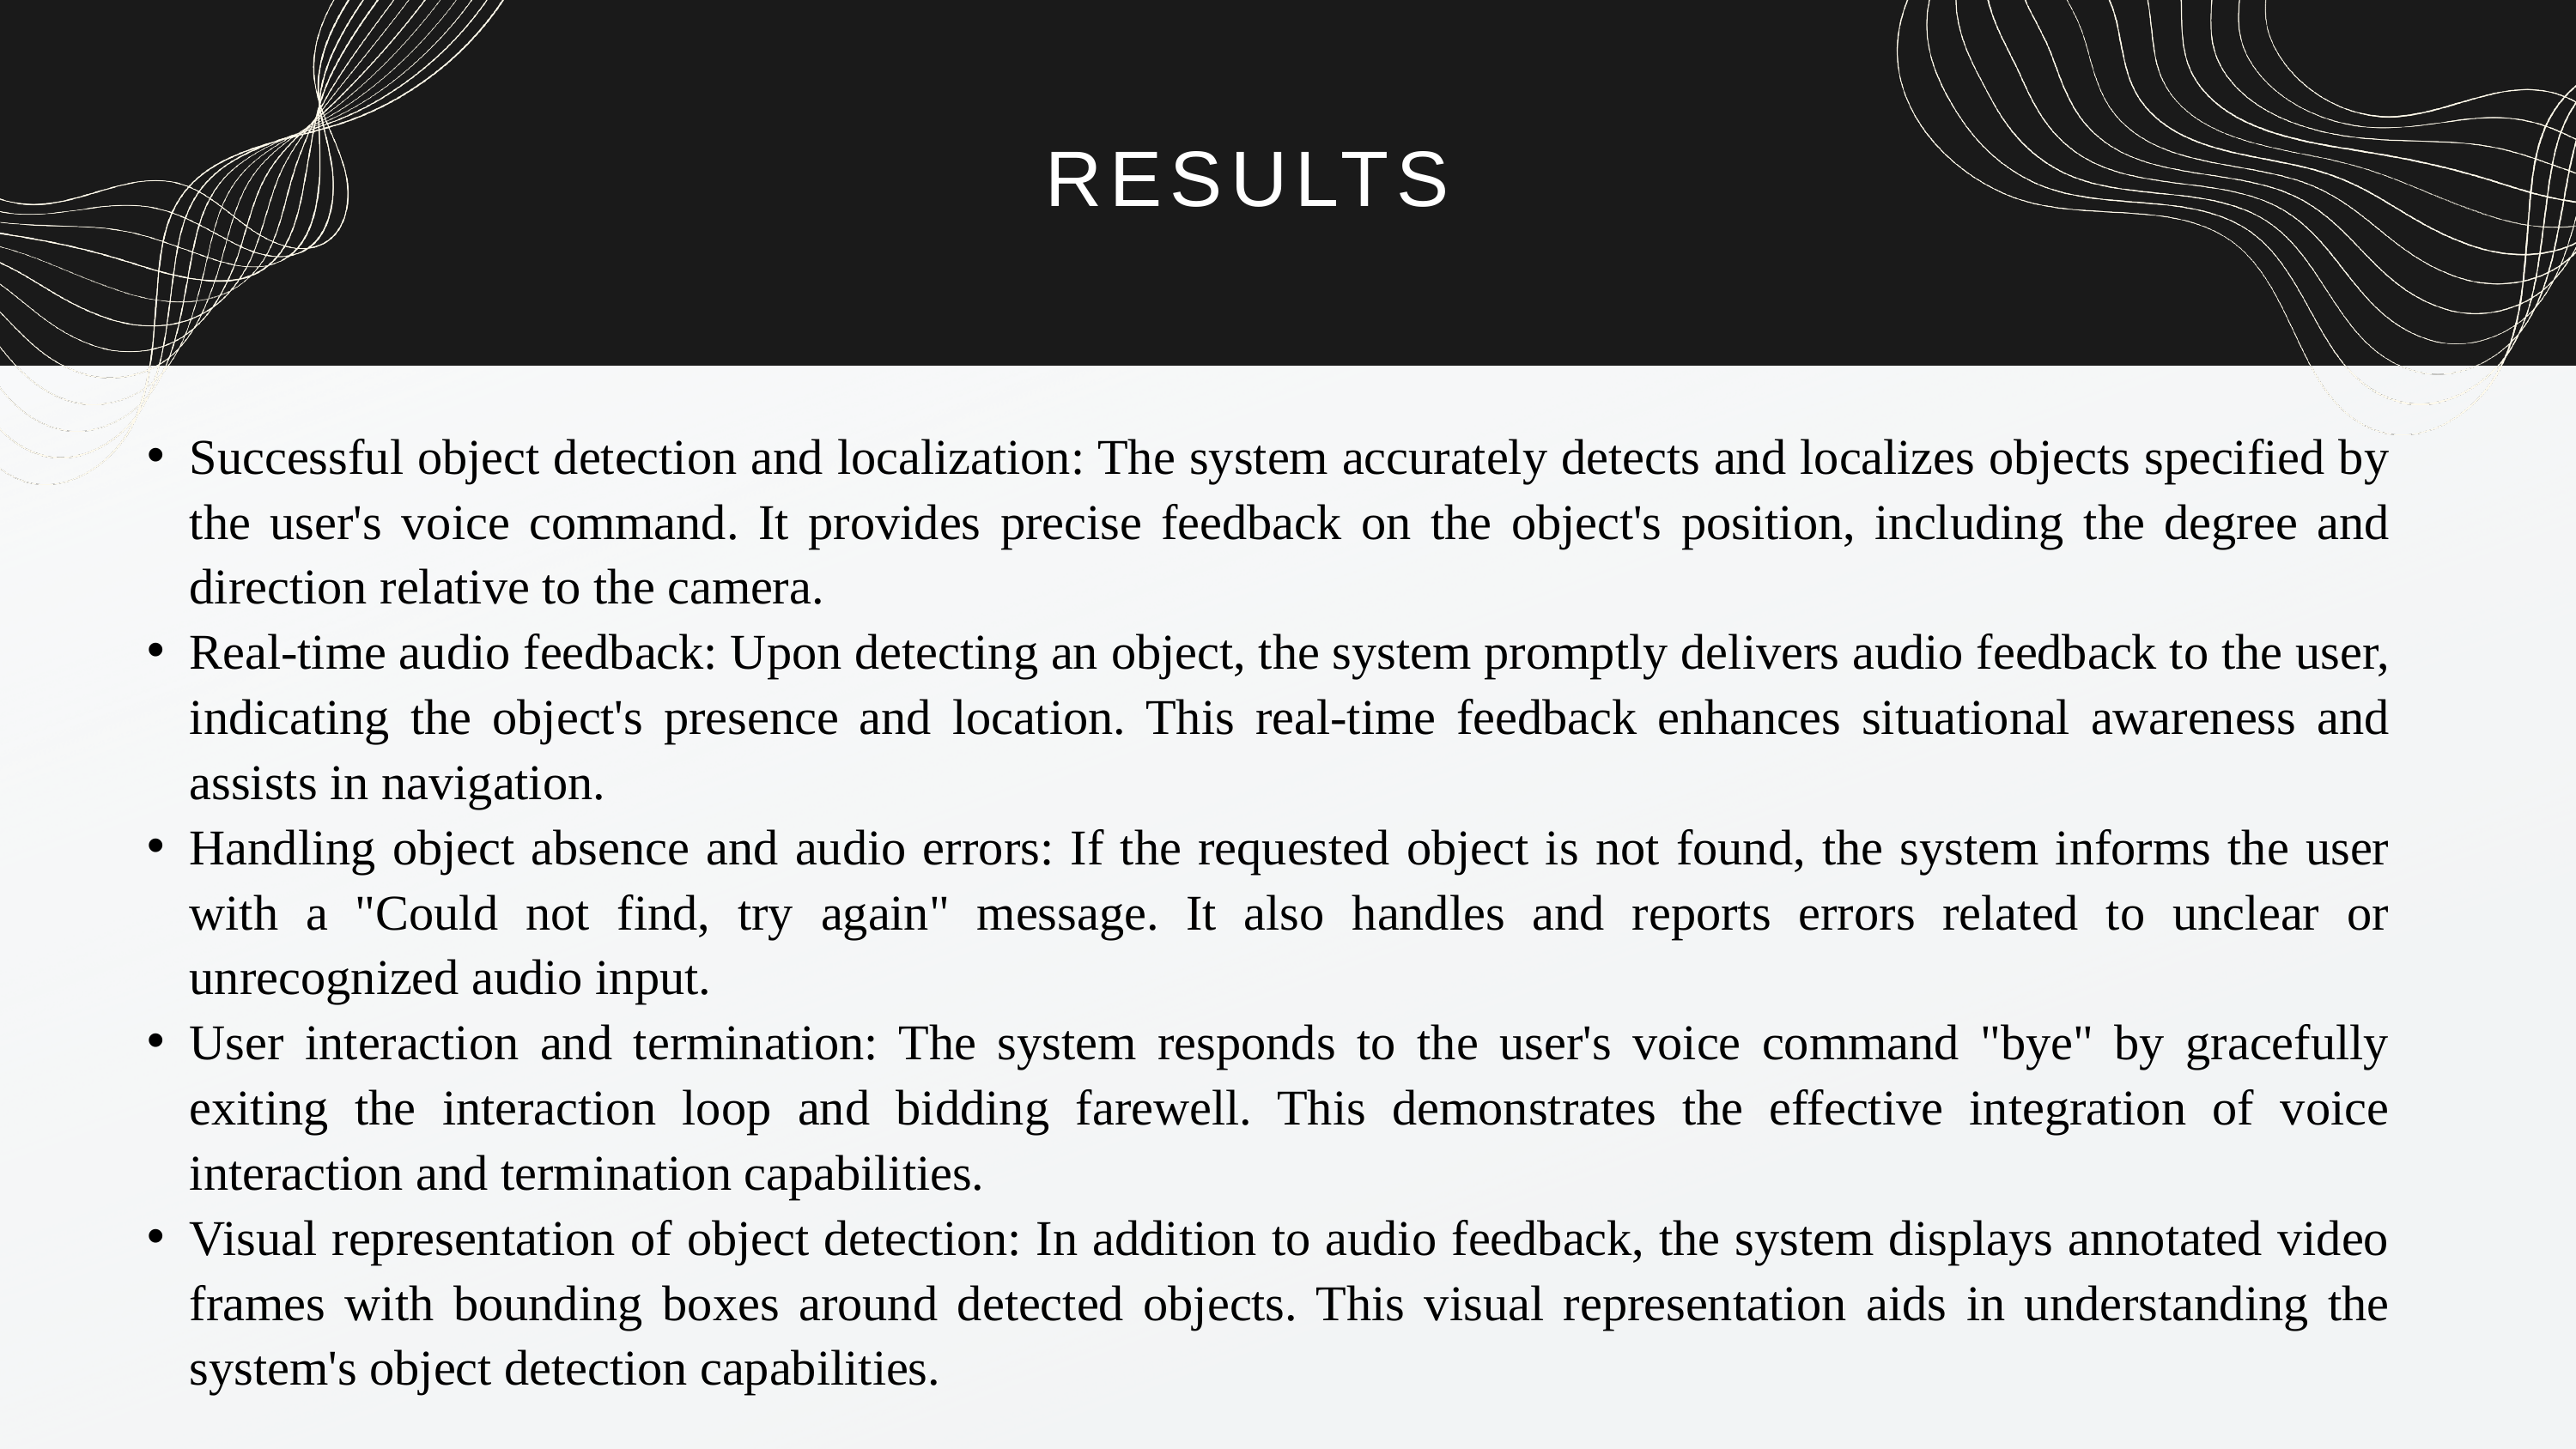

RESULTS

Successful object detection and localization: The system accurately detects and localizes objects specified by the user's voice command. It provides precise feedback on the object's position, including the degree and direction relative to the camera.
Real-time audio feedback: Upon detecting an object, the system promptly delivers audio feedback to the user, indicating the object's presence and location. This real-time feedback enhances situational awareness and assists in navigation.
Handling object absence and audio errors: If the requested object is not found, the system informs the user with a "Could not find, try again" message. It also handles and reports errors related to unclear or unrecognized audio input.
User interaction and termination: The system responds to the user's voice command "bye" by gracefully exiting the interaction loop and bidding farewell. This demonstrates the effective integration of voice interaction and termination capabilities.
Visual representation of object detection: In addition to audio feedback, the system displays annotated video frames with bounding boxes around detected objects. This visual representation aids in understanding the system's object detection capabilities.